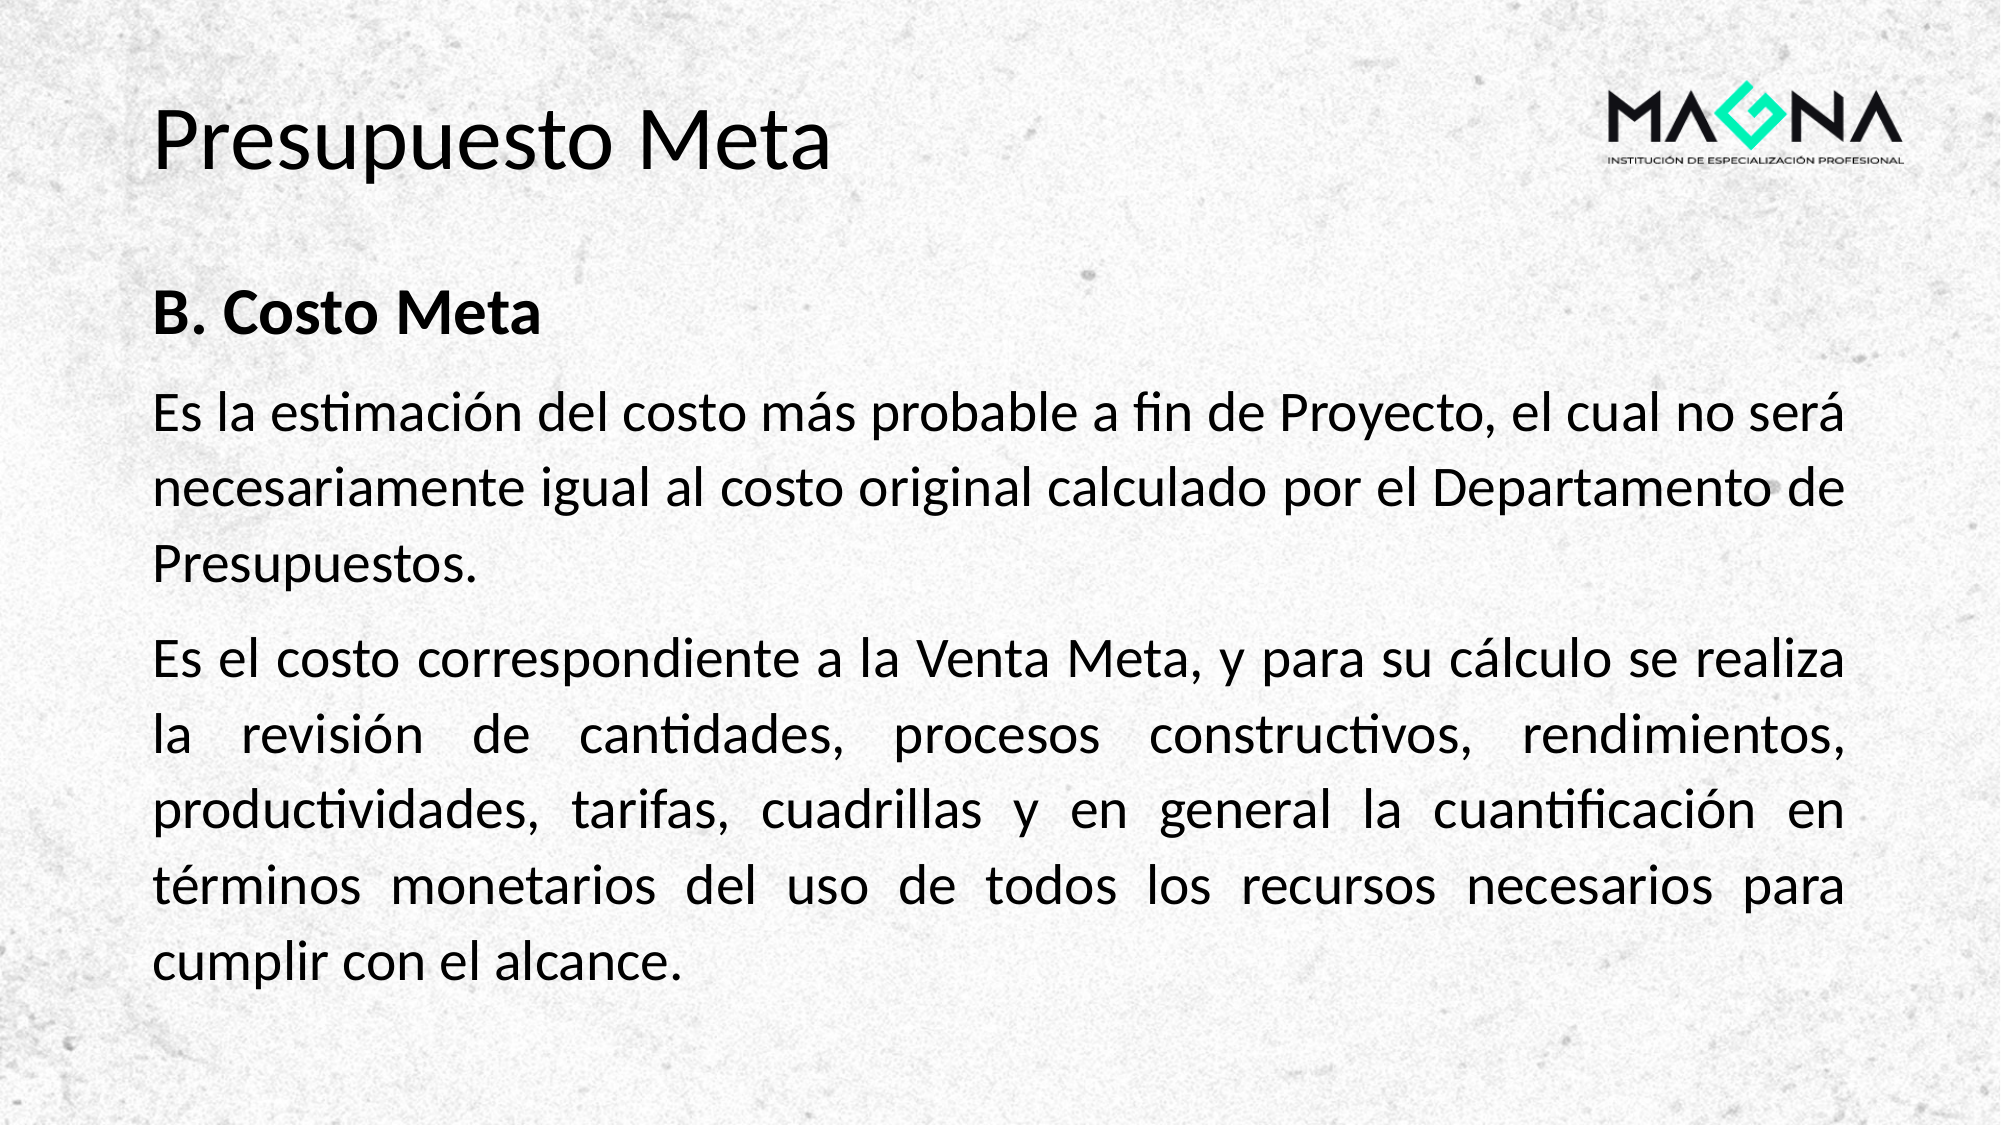

# Presupuesto Meta
B. Costo Meta
Es la estimación del costo más probable a fin de Proyecto, el cual no será necesariamente igual al costo original calculado por el Departamento de Presupuestos.
Es el costo correspondiente a la Venta Meta, y para su cálculo se realiza la revisión de cantidades, procesos constructivos, rendimientos, productividades, tarifas, cuadrillas y en general la cuantificación en términos monetarios del uso de todos los recursos necesarios para cumplir con el alcance.